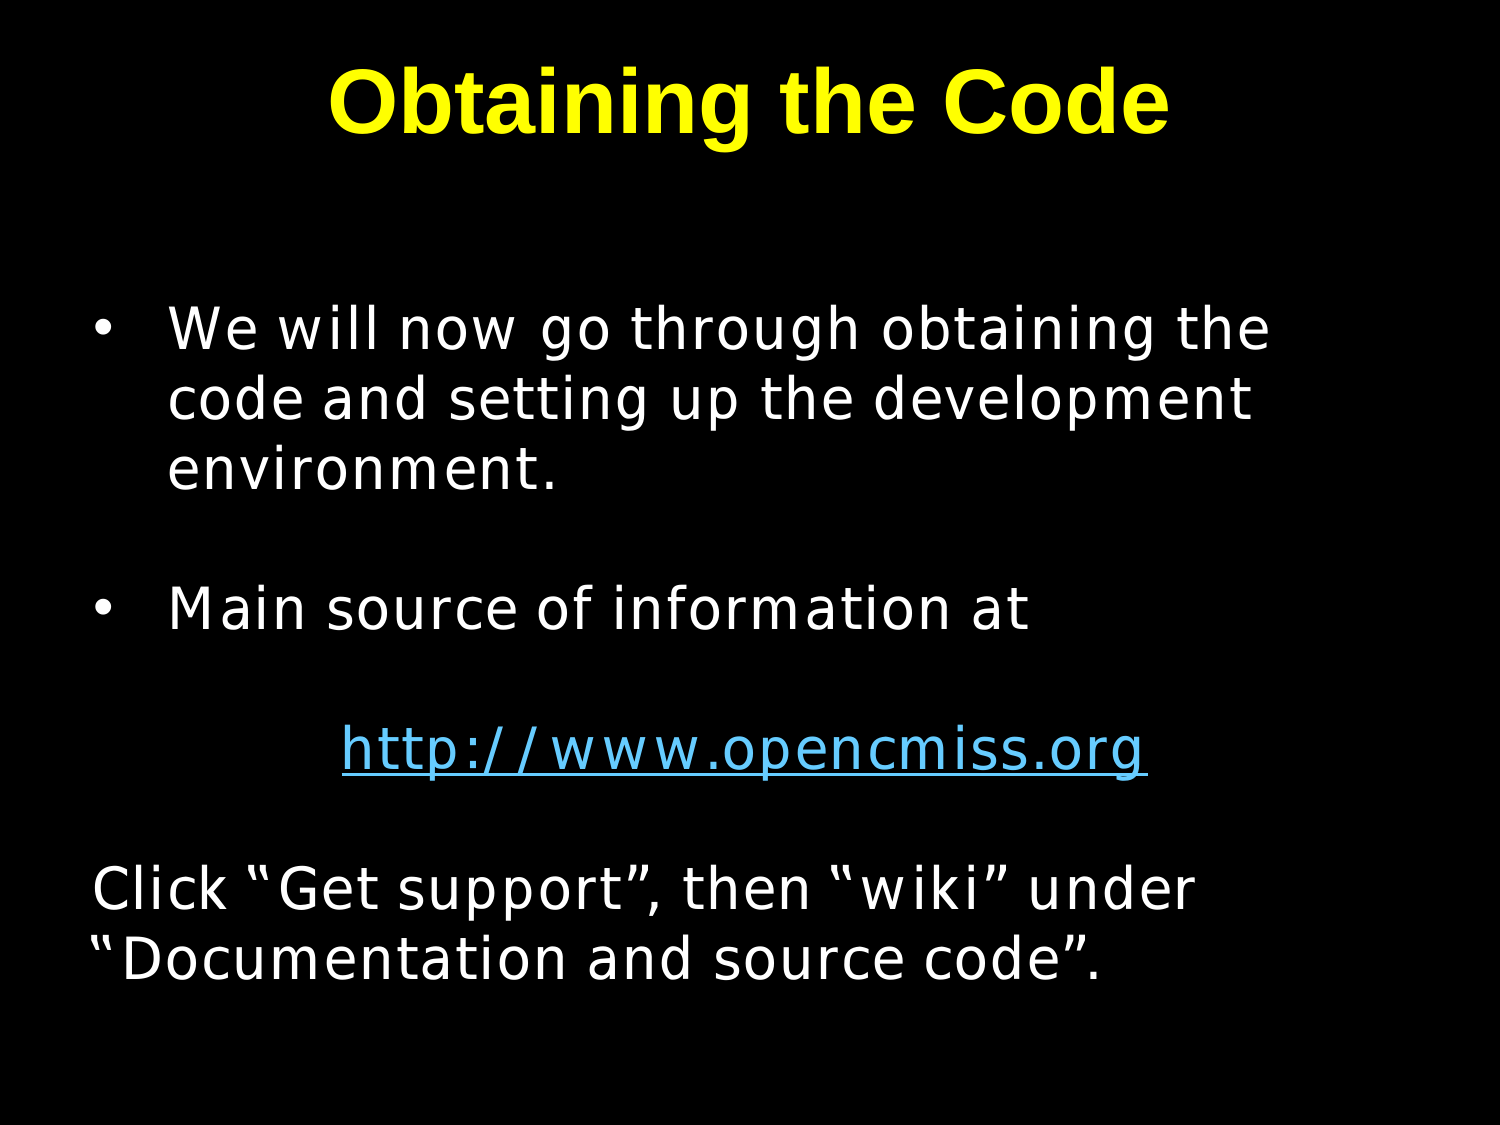

# Obtaining the Code
We will now go through obtaining the code and setting up the development environment.

Main source of information at

http://www.opencmiss.org

Click “Get support”, then “wiki” under “Documentation and source code”.